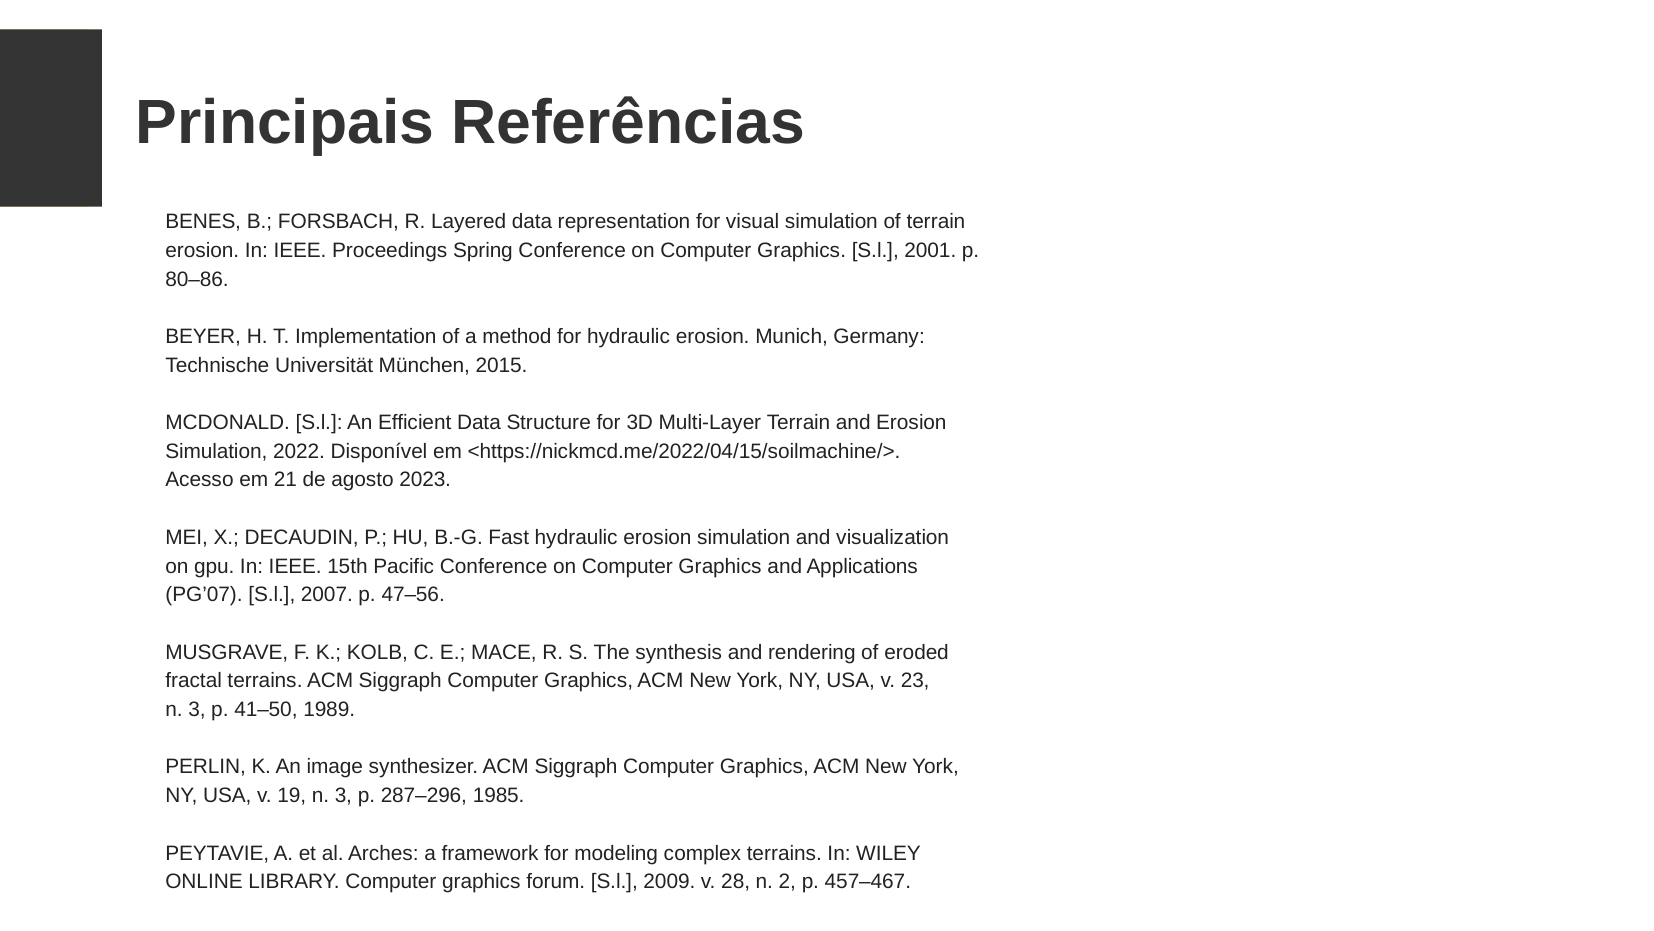

Principais Referências
BENES, B.; FORSBACH, R. Layered data representation for visual simulation of terrain
erosion. In: IEEE. Proceedings Spring Conference on Computer Graphics. [S.l.], 2001. p.
80–86.
BEYER, H. T. Implementation of a method for hydraulic erosion. Munich, Germany:
Technische Universität München, 2015.

MCDONALD. [S.l.]: An Efficient Data Structure for 3D Multi-Layer Terrain and Erosion
Simulation, 2022. Disponível em <https://nickmcd.me/2022/04/15/soilmachine/>.
Acesso em 21 de agosto 2023.

MEI, X.; DECAUDIN, P.; HU, B.-G. Fast hydraulic erosion simulation and visualization
on gpu. In: IEEE. 15th Pacific Conference on Computer Graphics and Applications
(PG’07). [S.l.], 2007. p. 47–56.

MUSGRAVE, F. K.; KOLB, C. E.; MACE, R. S. The synthesis and rendering of eroded
fractal terrains. ACM Siggraph Computer Graphics, ACM New York, NY, USA, v. 23,
n. 3, p. 41–50, 1989.

PERLIN, K. An image synthesizer. ACM Siggraph Computer Graphics, ACM New York,
NY, USA, v. 19, n. 3, p. 287–296, 1985.

PEYTAVIE, A. et al. Arches: a framework for modeling complex terrains. In: WILEY
ONLINE LIBRARY. Computer graphics forum. [S.l.], 2009. v. 28, n. 2, p. 457–467.